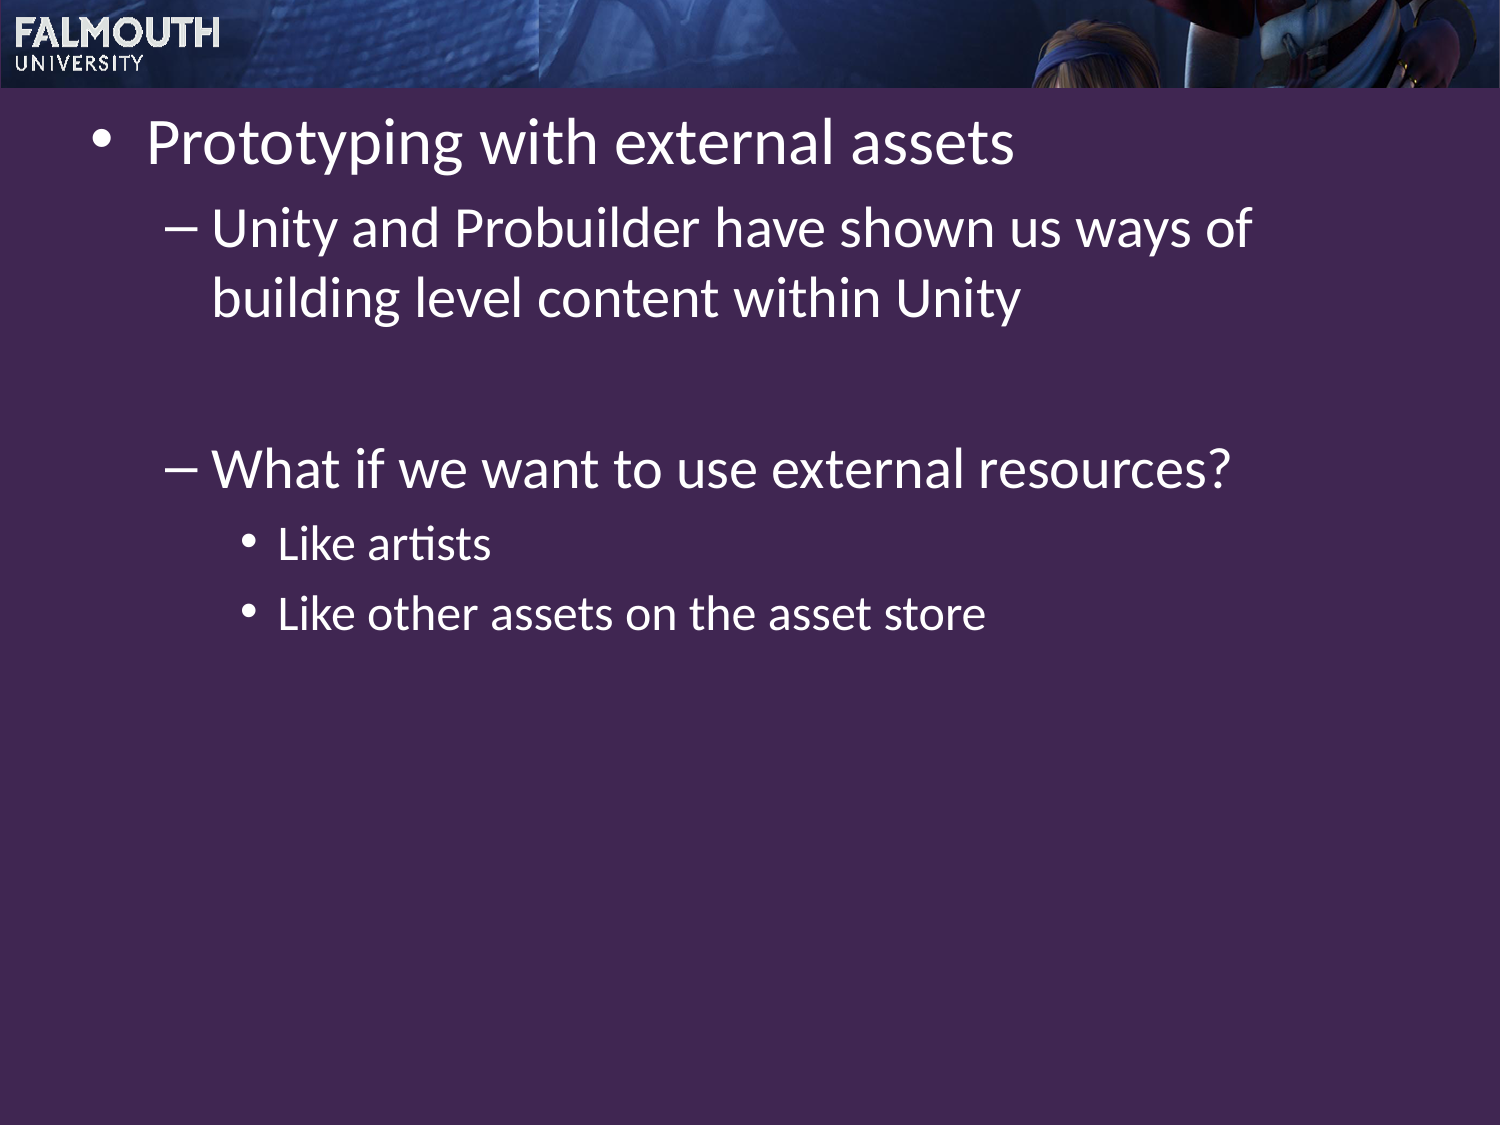

Prototyping with external assets
Unity and Probuilder have shown us ways of building level content within Unity

What if we want to use external resources?
Like artists
Like other assets on the asset store